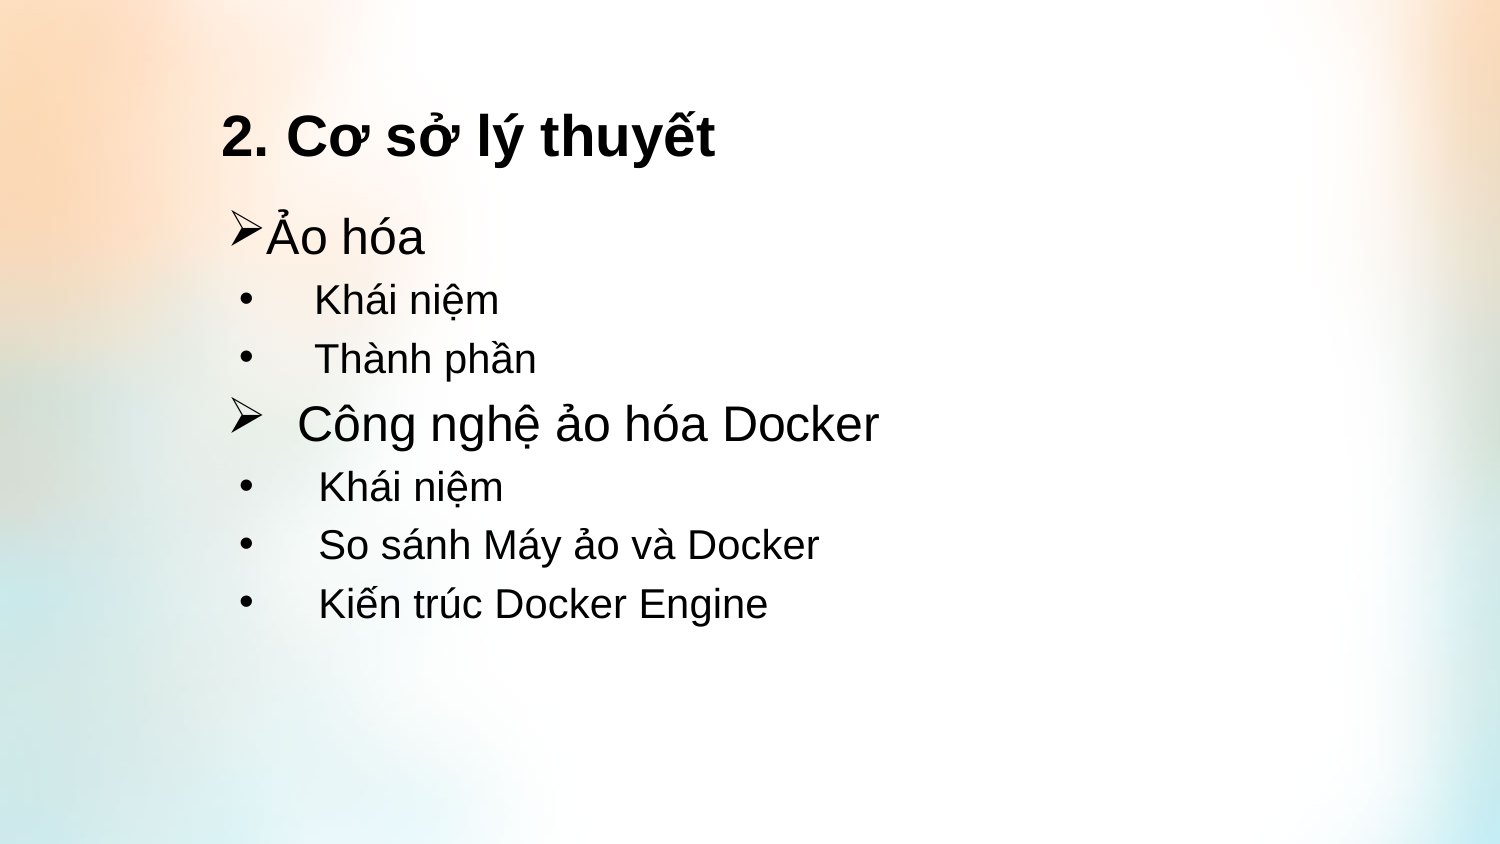

2. Cơ sở lý thuyết
Ảo hóa
Khái niệm
Thành phần
 Công nghệ ảo hóa Docker
  Khái niệm
  So sánh Máy ảo và Docker
  Kiến trúc Docker Engine